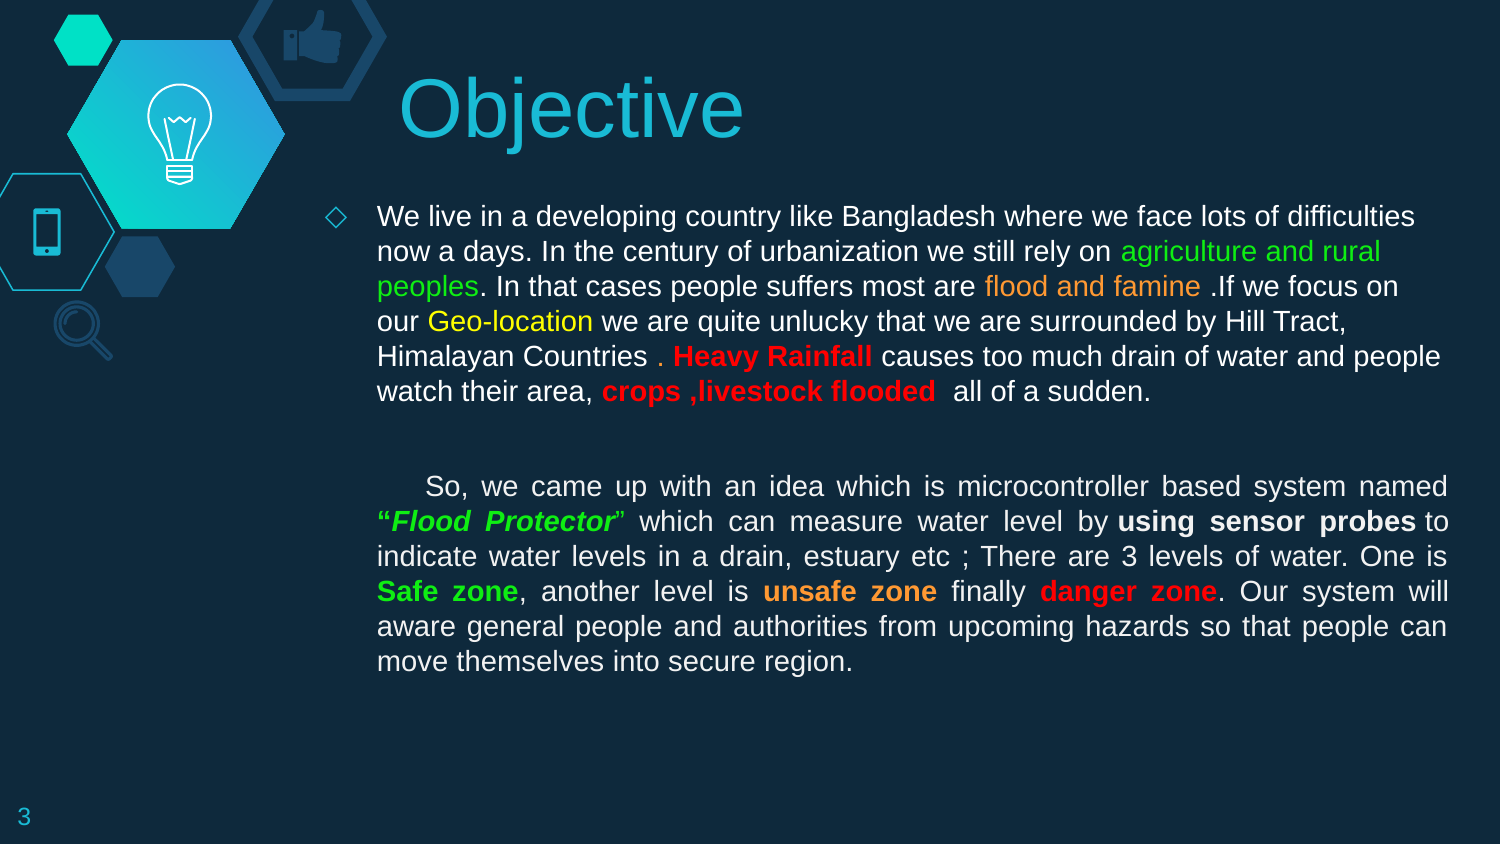

# Objective
We live in a developing country like Bangladesh where we face lots of difficulties now a days. In the century of urbanization we still rely on agriculture and rural peoples. In that cases people suffers most are flood and famine .If we focus on our Geo-location we are quite unlucky that we are surrounded by Hill Tract, Himalayan Countries . Heavy Rainfall causes too much drain of water and people watch their area, crops ,livestock flooded  all of a sudden.

        So, we came up with an idea which is microcontroller based system named “Flood Protector” which can measure water level by using sensor probes to indicate water levels in a drain, estuary etc ; There are 3 levels of water. One is Safe zone, another level is unsafe zone finally danger zone. Our system will aware general people and authorities from upcoming hazards so that people can move themselves into secure region.
3